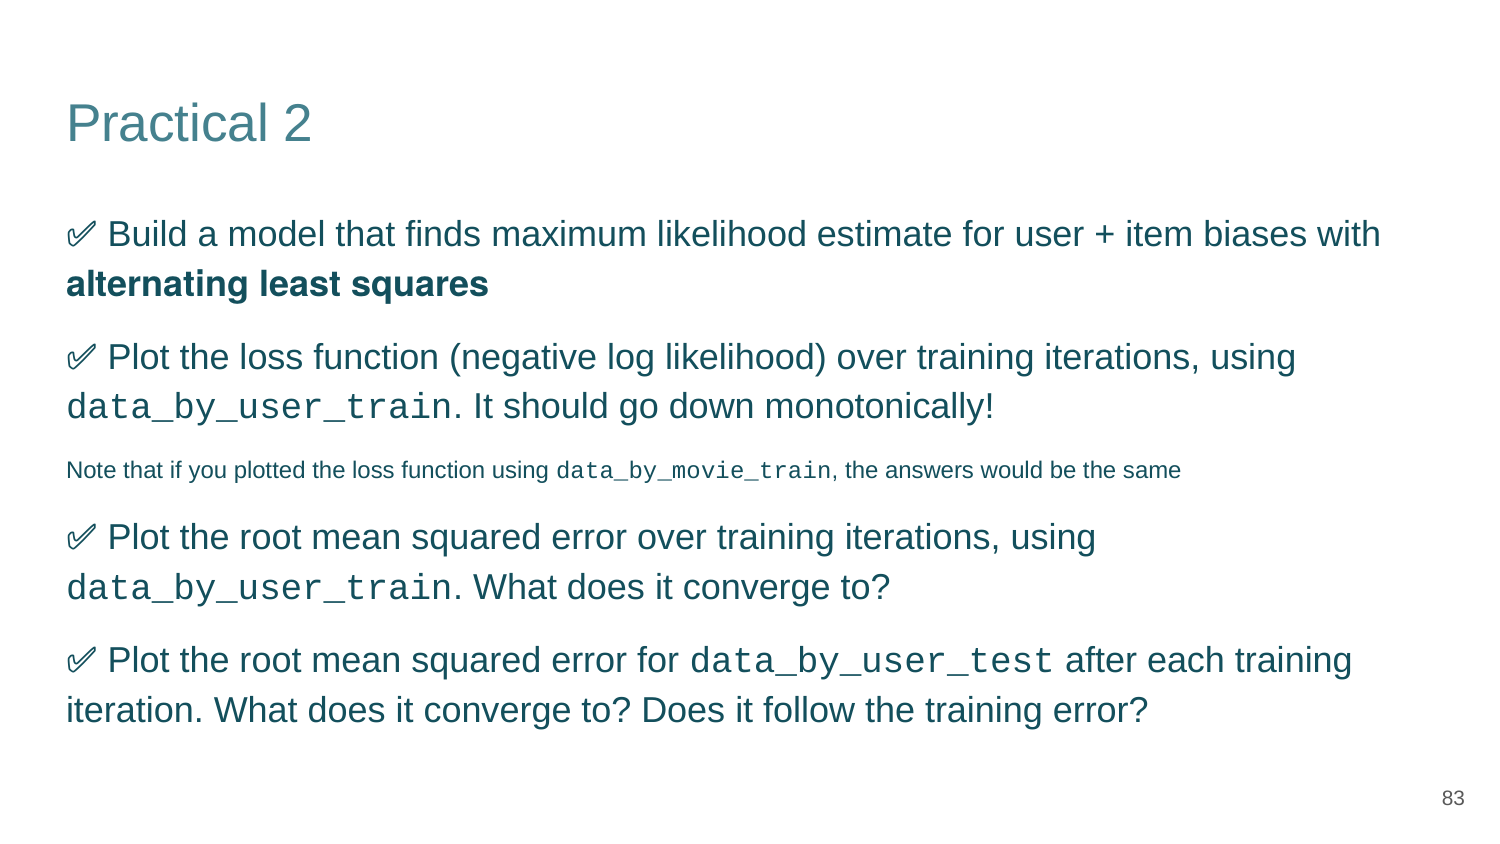

# Practical 2
✅ Build a model that finds maximum likelihood estimate for user + item biases with alternating least squares
✅ Plot the loss function (negative log likelihood) over training iterations, using data_by_user_train. It should go down monotonically!
Note that if you plotted the loss function using data_by_movie_train, the answers would be the same
✅ Plot the root mean squared error over training iterations, using data_by_user_train. What does it converge to?
✅ Plot the root mean squared error for data_by_user_test after each training iteration. What does it converge to? Does it follow the training error?
83